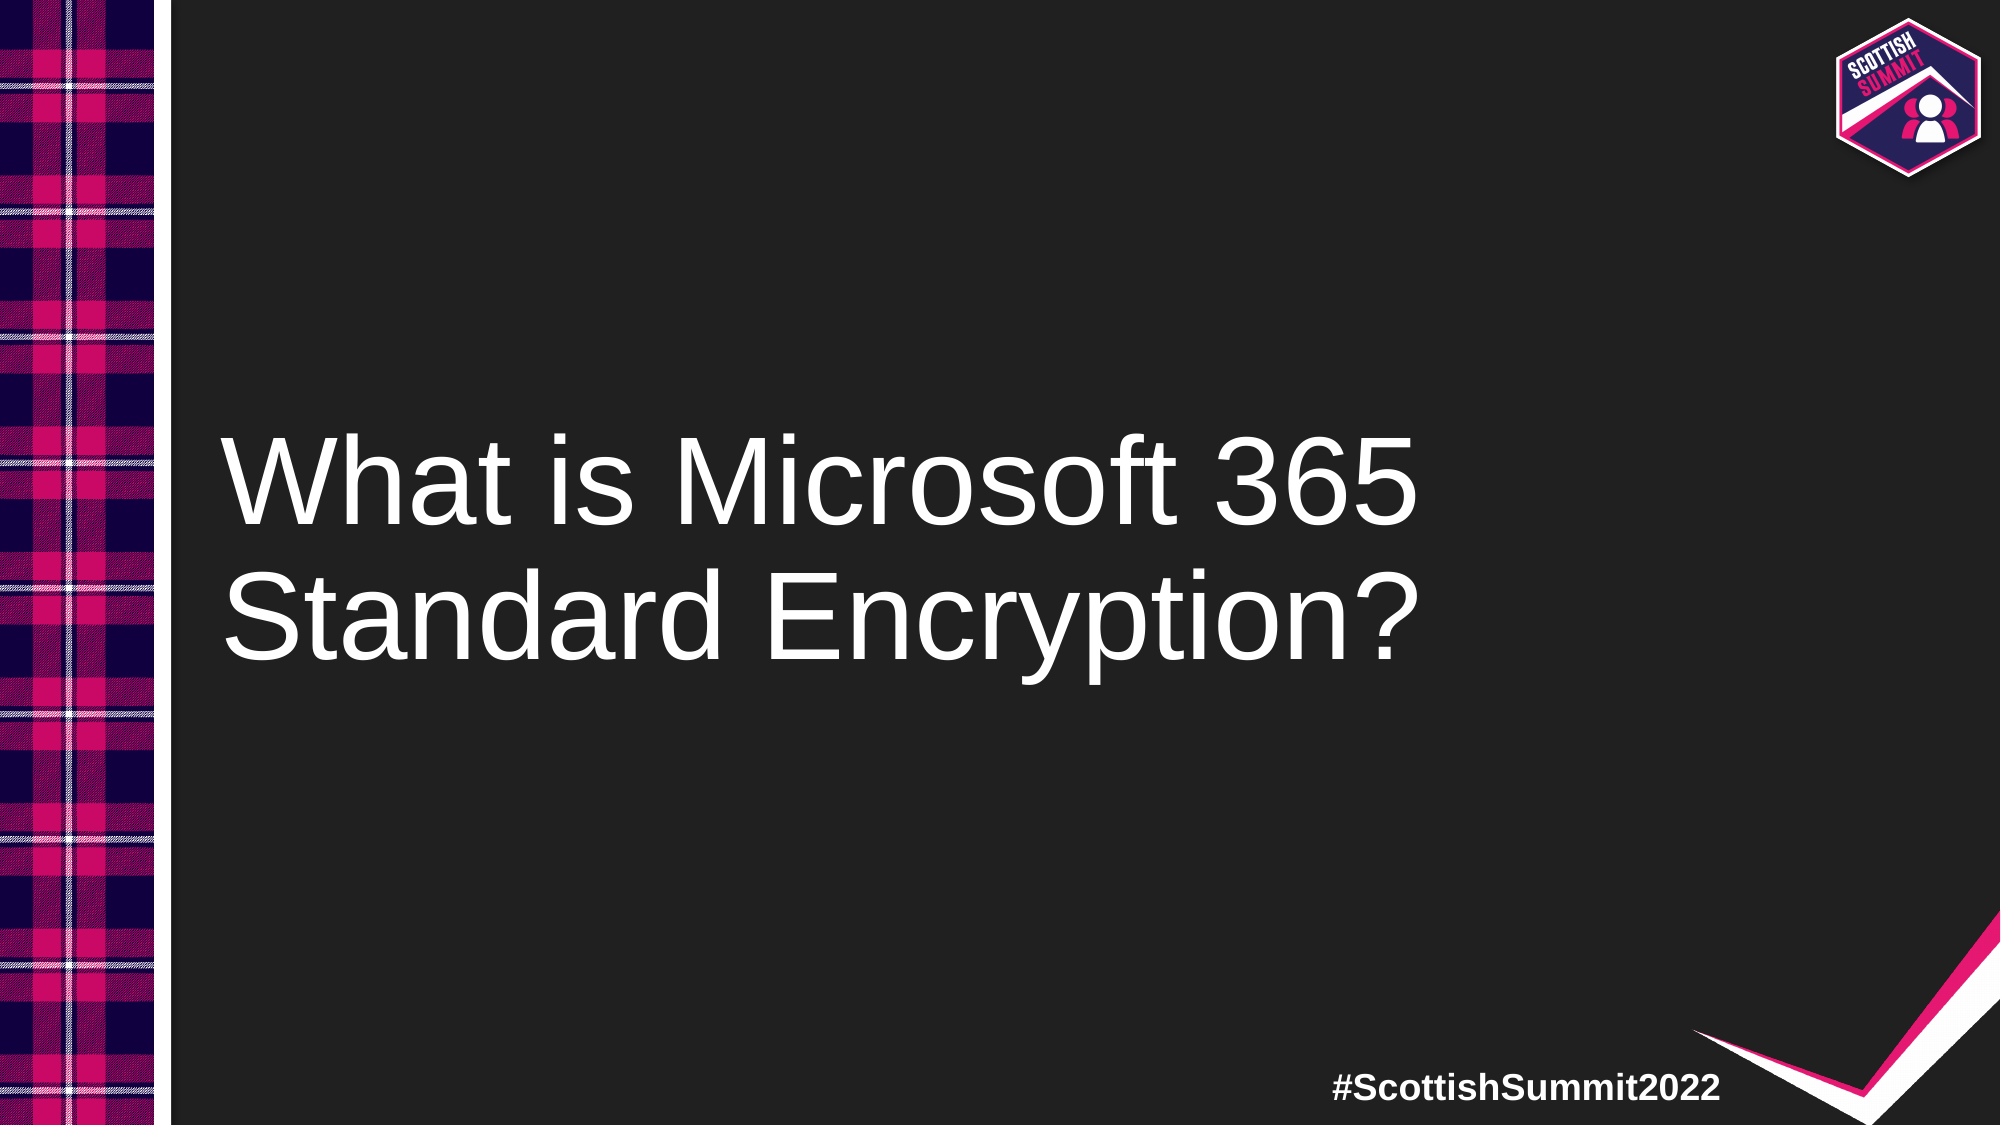

# What is Microsoft 365 Standard Encryption?